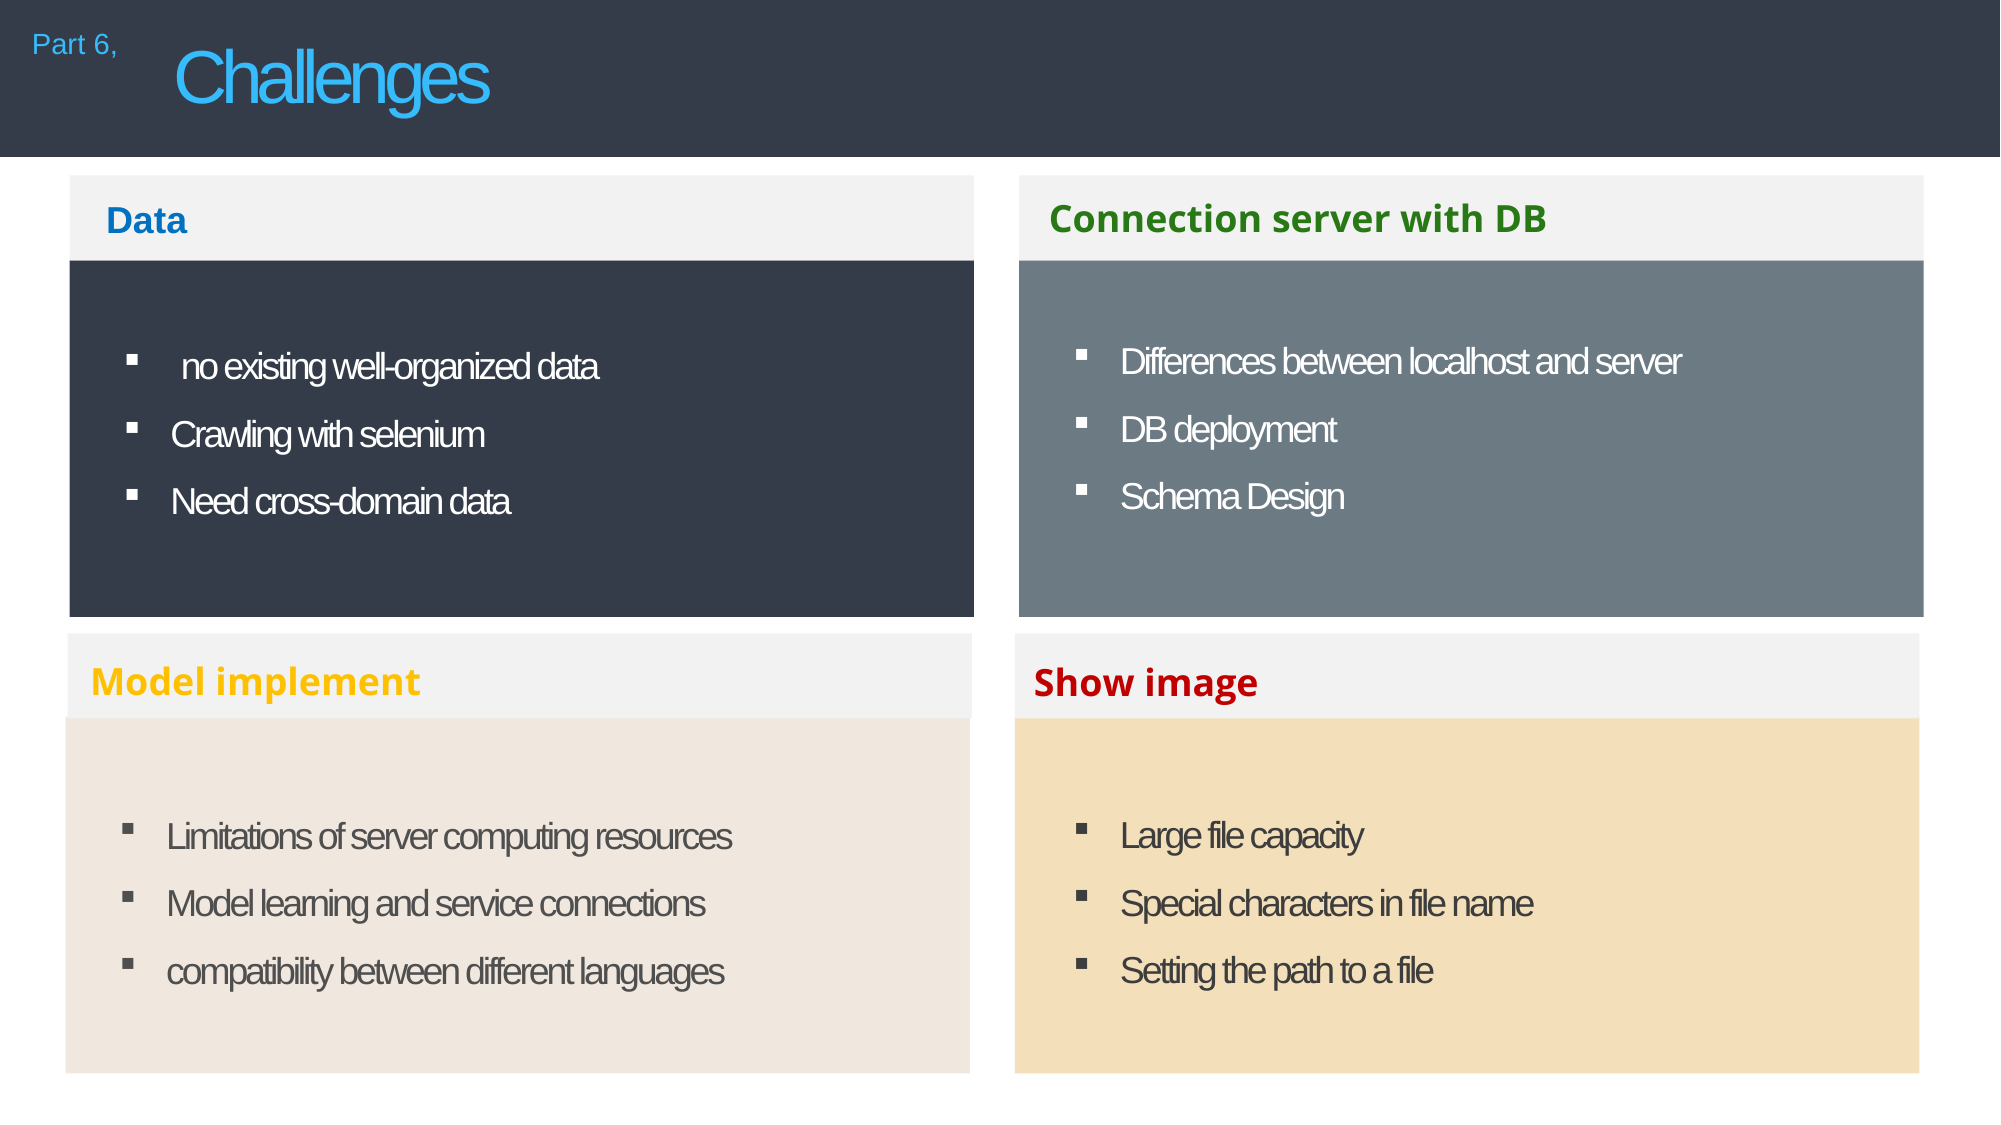

Part 6,
Challenges

Connection server with DB
Data

Differences between localhost and server
DB deployment
Schema Design
 no existing well-organized data
Crawling with selenium
Need cross-domain data

Model implement
Show image

Large file capacity
Special characters in file name
Setting the path to a file
Limitations of server computing resources
Model learning and service connections
compatibility between different languages